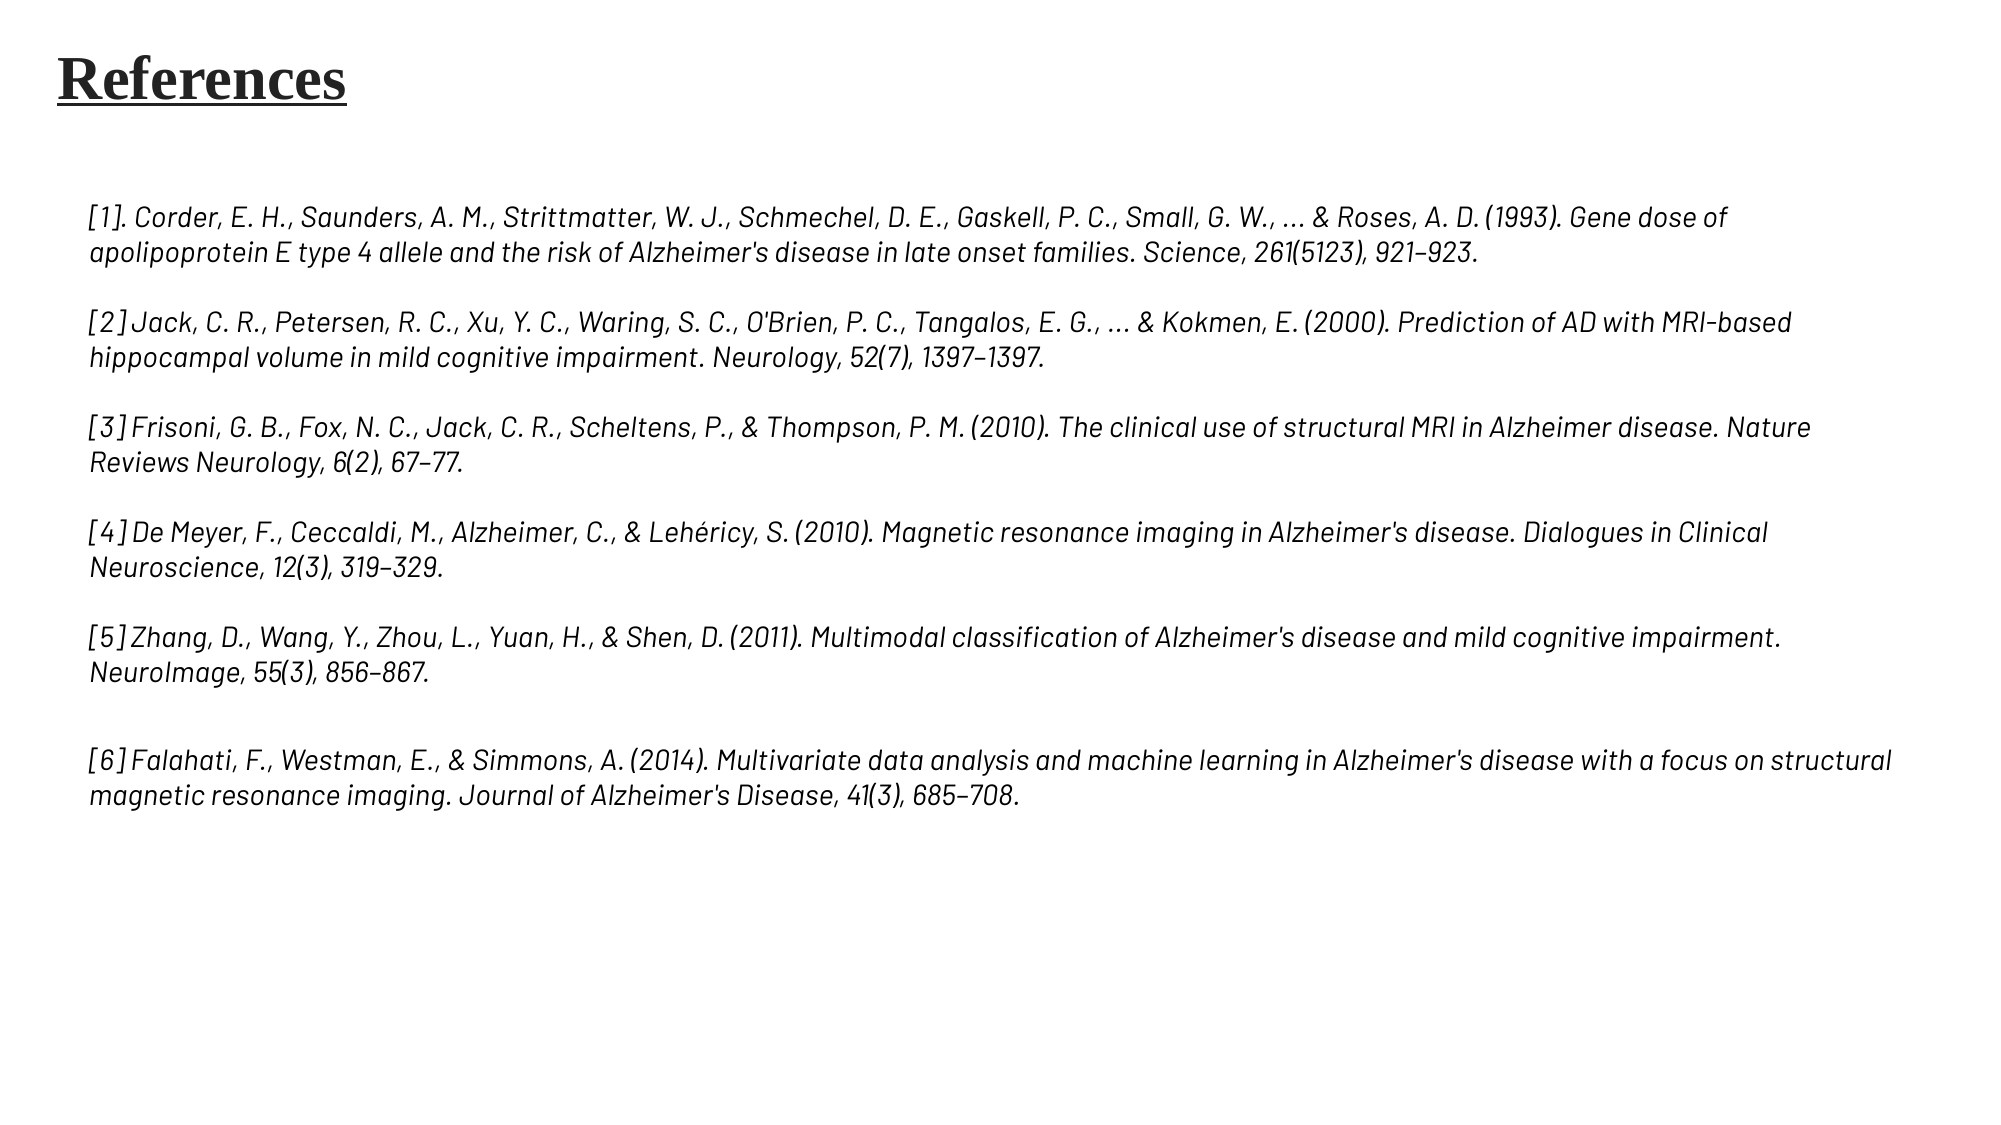

References
[1]. Corder, E. H., Saunders, A. M., Strittmatter, W. J., Schmechel, D. E., Gaskell, P. C., Small, G. W., ... & Roses, A. D. (1993). Gene dose of apolipoprotein E type 4 allele and the risk of Alzheimer's disease in late onset families. Science, 261(5123), 921–923.

[2] Jack, C. R., Petersen, R. C., Xu, Y. C., Waring, S. C., O'Brien, P. C., Tangalos, E. G., ... & Kokmen, E. (2000). Prediction of AD with MRI-based hippocampal volume in mild cognitive impairment. Neurology, 52(7), 1397–1397.

[3] Frisoni, G. B., Fox, N. C., Jack, C. R., Scheltens, P., & Thompson, P. M. (2010). The clinical use of structural MRI in Alzheimer disease. Nature Reviews Neurology, 6(2), 67–77.

[4] De Meyer, F., Ceccaldi, M., Alzheimer, C., & Lehéricy, S. (2010). Magnetic resonance imaging in Alzheimer's disease. Dialogues in Clinical Neuroscience, 12(3), 319–329.

[5] Zhang, D., Wang, Y., Zhou, L., Yuan, H., & Shen, D. (2011). Multimodal classification of Alzheimer's disease and mild cognitive impairment. NeuroImage, 55(3), 856–867.
[6] Falahati, F., Westman, E., & Simmons, A. (2014). Multivariate data analysis and machine learning in Alzheimer's disease with a focus on structural magnetic resonance imaging. Journal of Alzheimer's Disease, 41(3), 685–708.